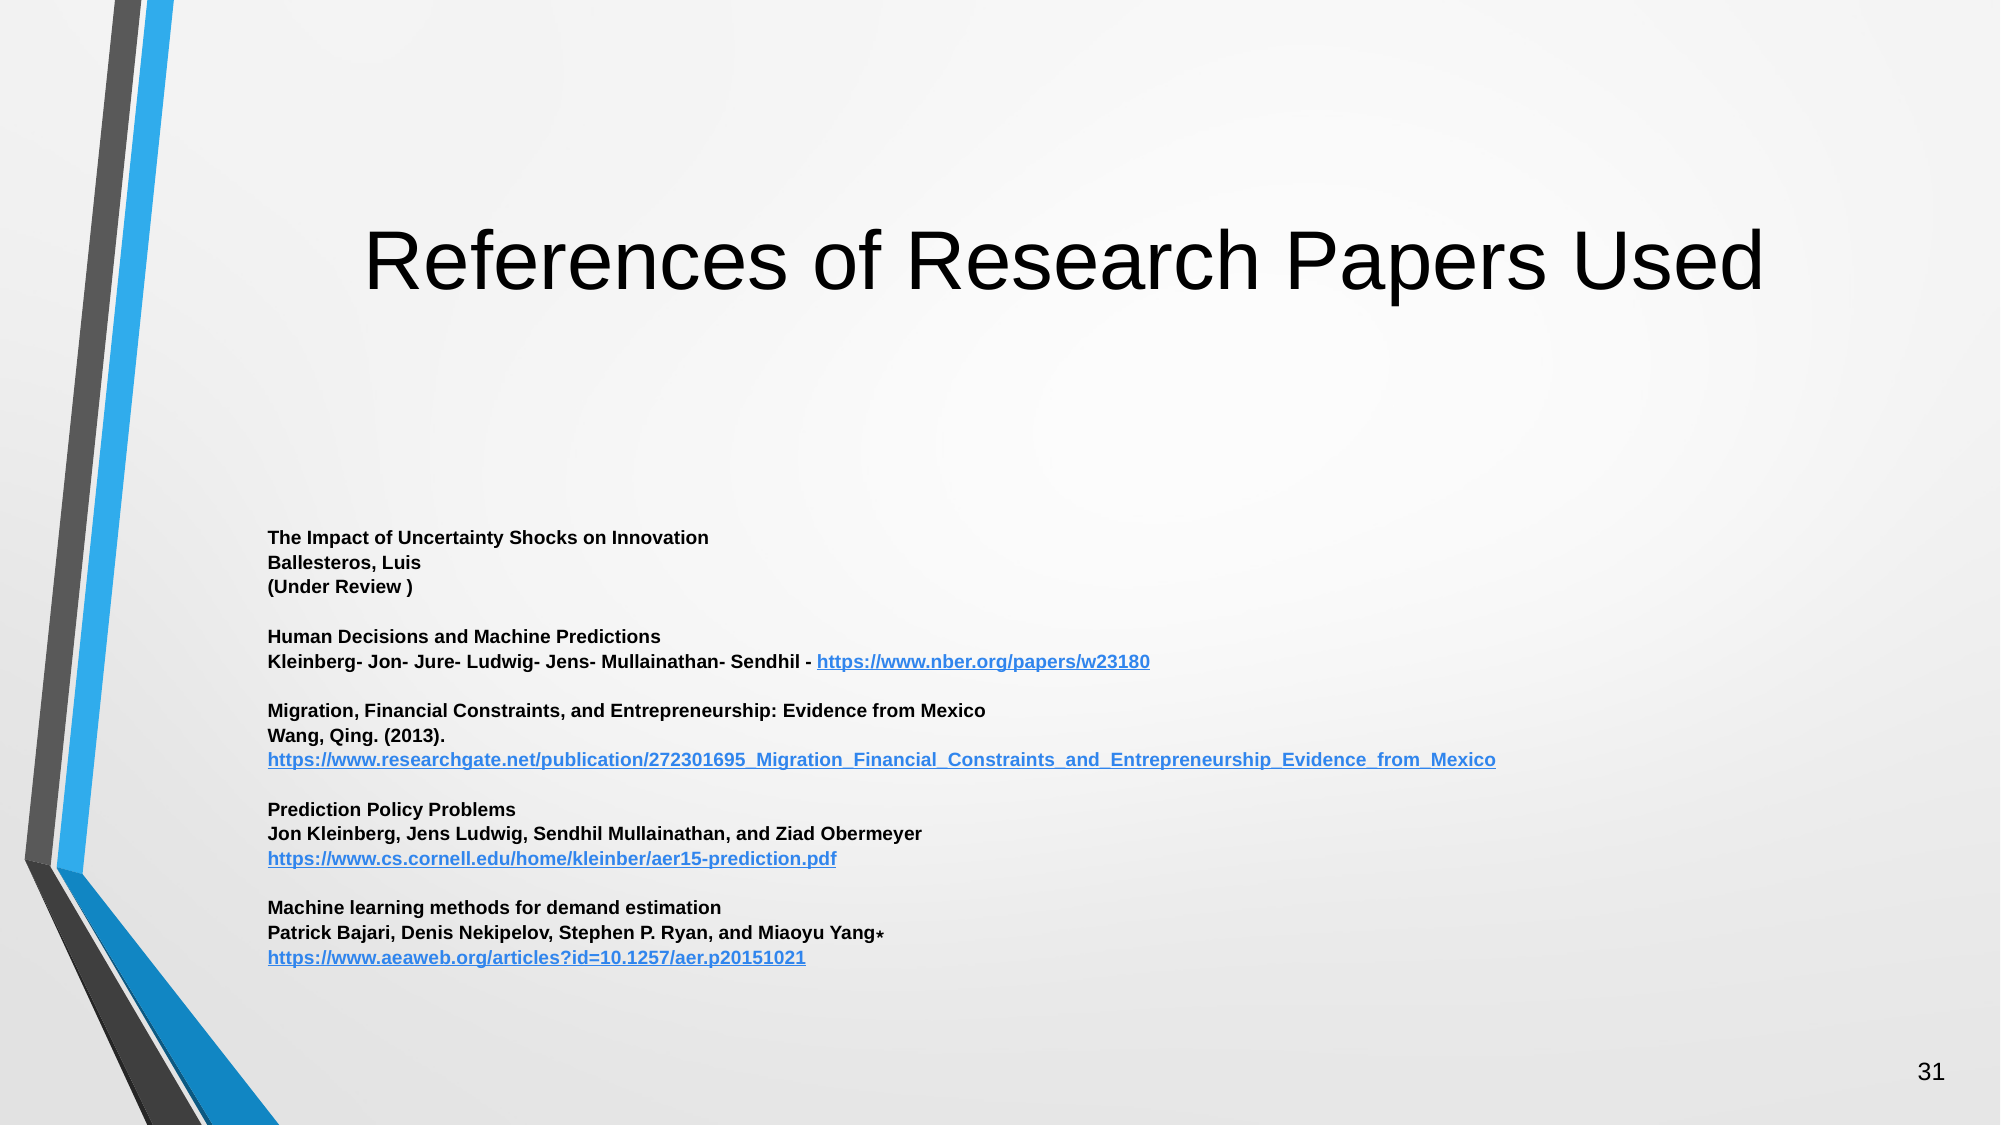

# References of Research Papers Used

The Impact of Uncertainty Shocks on Innovation
Ballesteros, Luis
(Under Review )

Human Decisions and Machine Predictions
Kleinberg- Jon- Jure- Ludwig- Jens- Mullainathan- Sendhil - https://www.nber.org/papers/w23180

Migration, Financial Constraints, and Entrepreneurship: Evidence from Mexico
Wang, Qing. (2013).
https://www.researchgate.net/publication/272301695_Migration_Financial_Constraints_and_Entrepreneurship_Evidence_from_Mexico

Prediction Policy Problems
Jon Kleinberg, Jens Ludwig, Sendhil Mullainathan, and Ziad Obermeyer
https://www.cs.cornell.edu/home/kleinber/aer15-prediction.pdf

Machine learning methods for demand estimation
Patrick Bajari, Denis Nekipelov, Stephen P. Ryan, and Miaoyu Yang∗
https://www.aeaweb.org/articles?id=10.1257/aer.p20151021

31